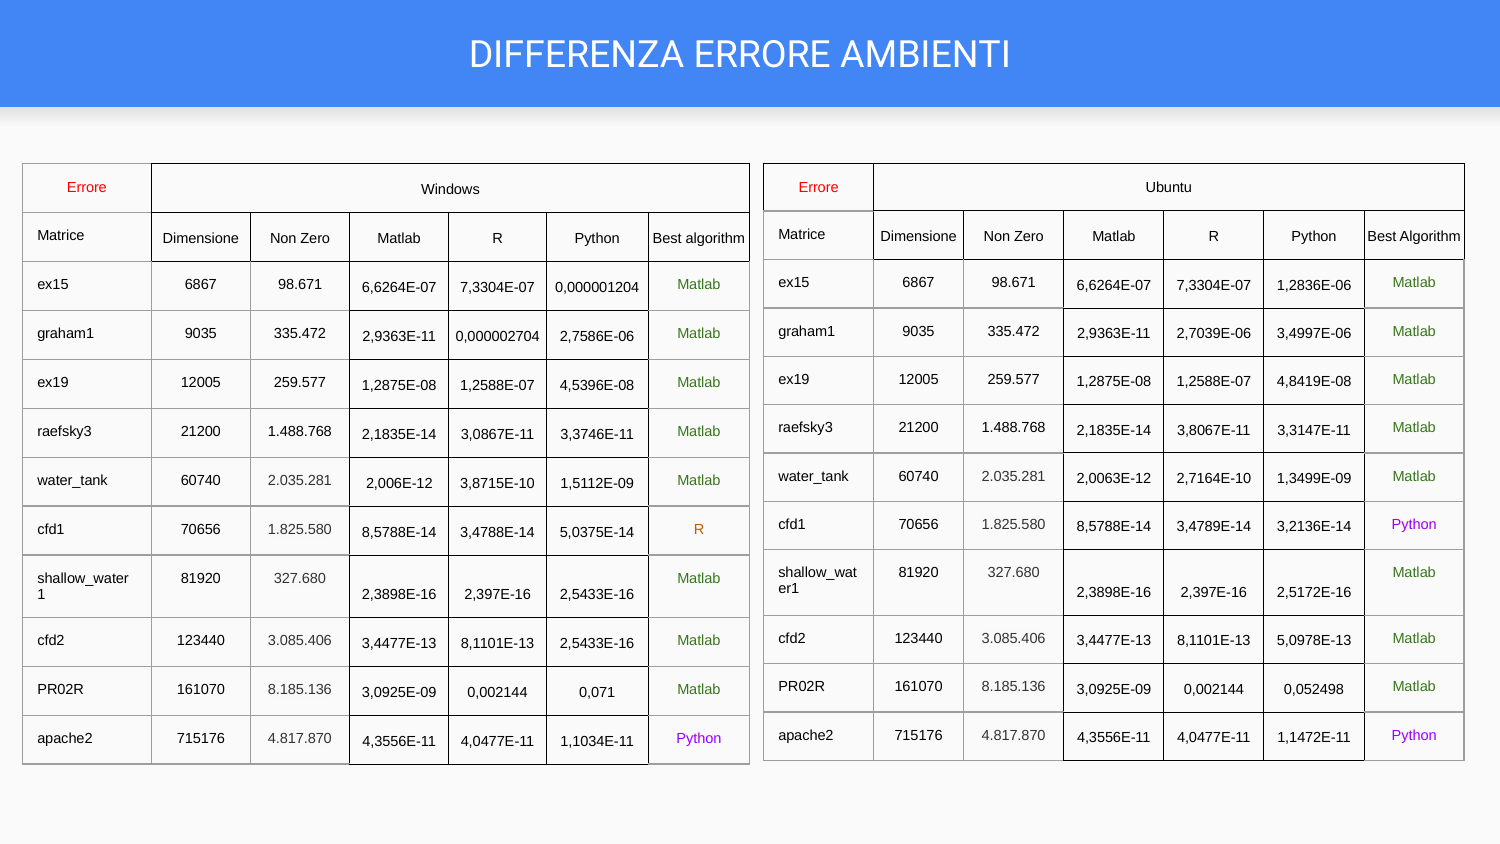

# DIFFERENZA ERRORE AMBIENTI
| Errore | Windows |  |  |  |  |  |
| --- | --- | --- | --- | --- | --- | --- |
| Matrice | Dimensione | Non Zero | Matlab | R | Python | Best algorithm |
| ex15 | 6867 | 98.671 | 6,6264E-07 | 7,3304E-07 | 0,000001204 | Matlab |
| graham1 | 9035 | 335.472 | 2,9363E-11 | 0,000002704 | 2,7586E-06 | Matlab |
| ex19 | 12005 | 259.577 | 1,2875E-08 | 1,2588E-07 | 4,5396E-08 | Matlab |
| raefsky3 | 21200 | 1.488.768 | 2,1835E-14 | 3,0867E-11 | 3,3746E-11 | Matlab |
| water\_tank | 60740 | 2.035.281 | 2,006E-12 | 3,8715E-10 | 1,5112E-09 | Matlab |
| cfd1 | 70656 | 1.825.580 | 8,5788E-14 | 3,4788E-14 | 5,0375E-14 | R |
| shallow\_water1 | 81920 | 327.680 | 2,3898E-16 | 2,397E-16 | 2,5433E-16 | Matlab |
| cfd2 | 123440 | 3.085.406 | 3,4477E-13 | 8,1101E-13 | 2,5433E-16 | Matlab |
| PR02R | 161070 | 8.185.136 | 3,0925E-09 | 0,002144 | 0,071 | Matlab |
| apache2 | 715176 | 4.817.870 | 4,3556E-11 | 4,0477E-11 | 1,1034E-11 | Python |
| Errore | Ubuntu |  |  |  |  |  |
| --- | --- | --- | --- | --- | --- | --- |
| Matrice | Dimensione | Non Zero | Matlab | R | Python | Best Algorithm |
| ex15 | 6867 | 98.671 | 6,6264E-07 | 7,3304E-07 | 1,2836E-06 | Matlab |
| graham1 | 9035 | 335.472 | 2,9363E-11 | 2,7039E-06 | 3,4997E-06 | Matlab |
| ex19 | 12005 | 259.577 | 1,2875E-08 | 1,2588E-07 | 4,8419E-08 | Matlab |
| raefsky3 | 21200 | 1.488.768 | 2,1835E-14 | 3,8067E-11 | 3,3147E-11 | Matlab |
| water\_tank | 60740 | 2.035.281 | 2,0063E-12 | 2,7164E-10 | 1,3499E-09 | Matlab |
| cfd1 | 70656 | 1.825.580 | 8,5788E-14 | 3,4789E-14 | 3,2136E-14 | Python |
| shallow\_water1 | 81920 | 327.680 | 2,3898E-16 | 2,397E-16 | 2,5172E-16 | Matlab |
| cfd2 | 123440 | 3.085.406 | 3,4477E-13 | 8,1101E-13 | 5,0978E-13 | Matlab |
| PR02R | 161070 | 8.185.136 | 3,0925E-09 | 0,002144 | 0,052498 | Matlab |
| apache2 | 715176 | 4.817.870 | 4,3556E-11 | 4,0477E-11 | 1,1472E-11 | Python |